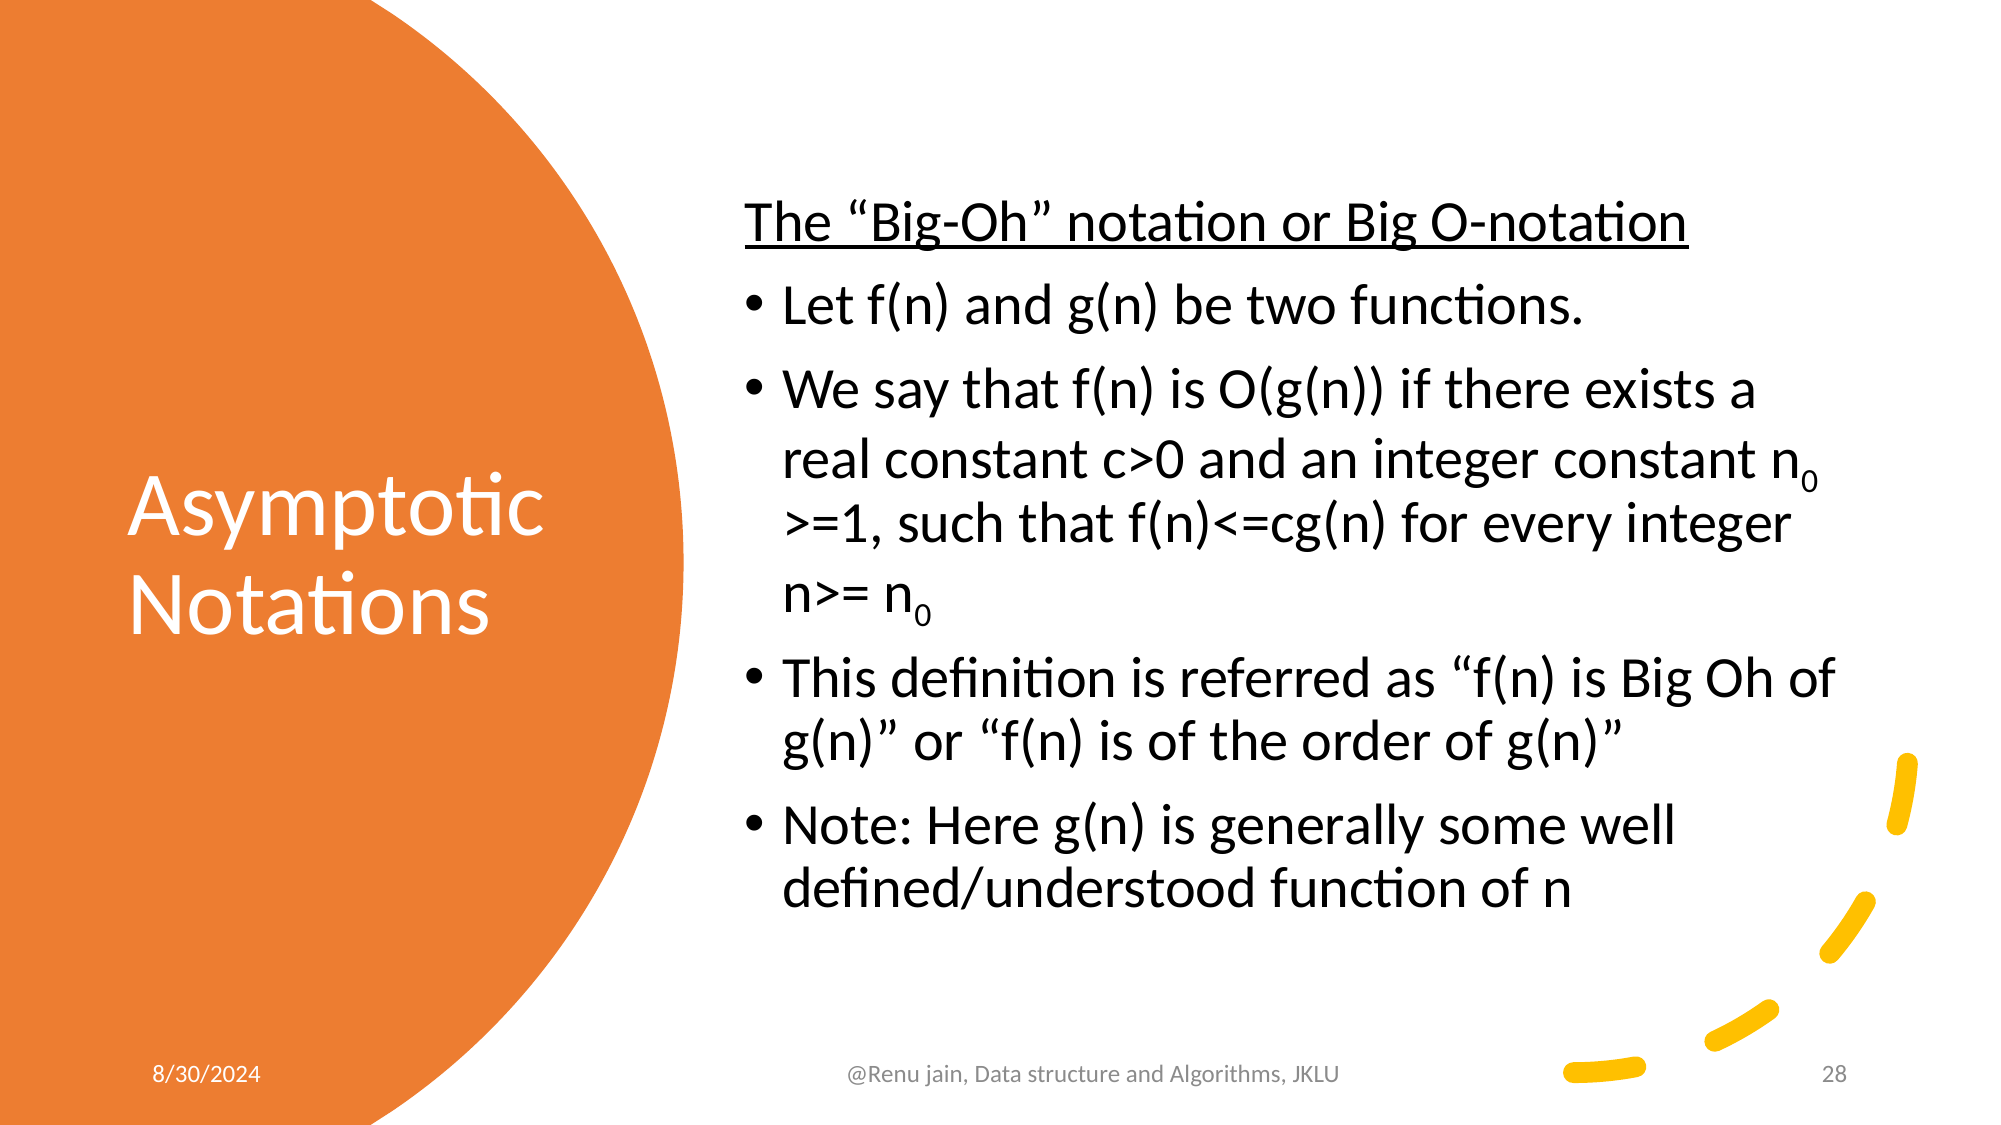

The “Big-Oh” notation or Big O-notation
Let f(n) and g(n) be two functions.
We say that f(n) is O(g(n)) if there exists a real constant c>0 and an integer constant n0 >=1, such that f(n)<=cg(n) for every integer n>= n0
This definition is referred as “f(n) is Big Oh of g(n)” or “f(n) is of the order of g(n)”
Note: Here g(n) is generally some well defined/understood function of n
# Asymptotic Notations

8/30/2024
@Renu jain, Data structure and Algorithms, JKLU
28